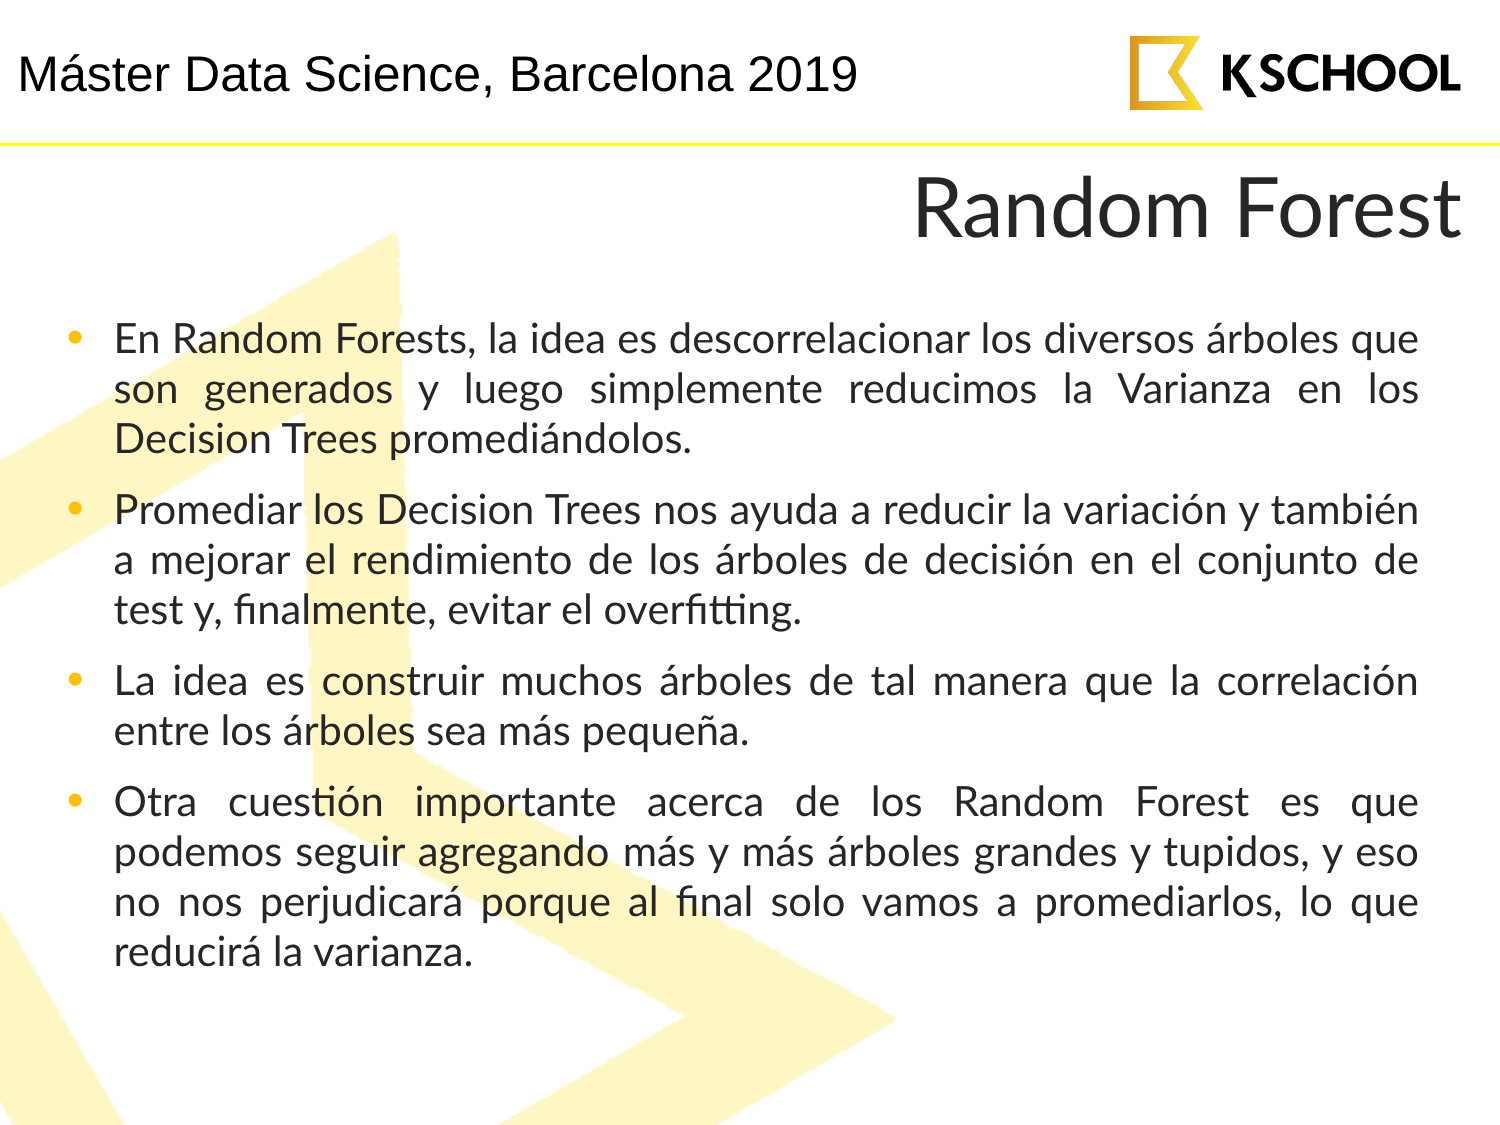

# Random Forest
En Random Forests, la idea es descorrelacionar los diversos árboles que son generados y luego simplemente reducimos la Varianza en los Decision Trees promediándolos.
Promediar los Decision Trees nos ayuda a reducir la variación y también a mejorar el rendimiento de los árboles de decisión en el conjunto de test y, finalmente, evitar el overfitting.
La idea es construir muchos árboles de tal manera que la correlación entre los árboles sea más pequeña.
Otra cuestión importante acerca de los Random Forest es que podemos seguir agregando más y más árboles grandes y tupidos, y eso no nos perjudicará porque al final solo vamos a promediarlos, lo que reducirá la varianza.